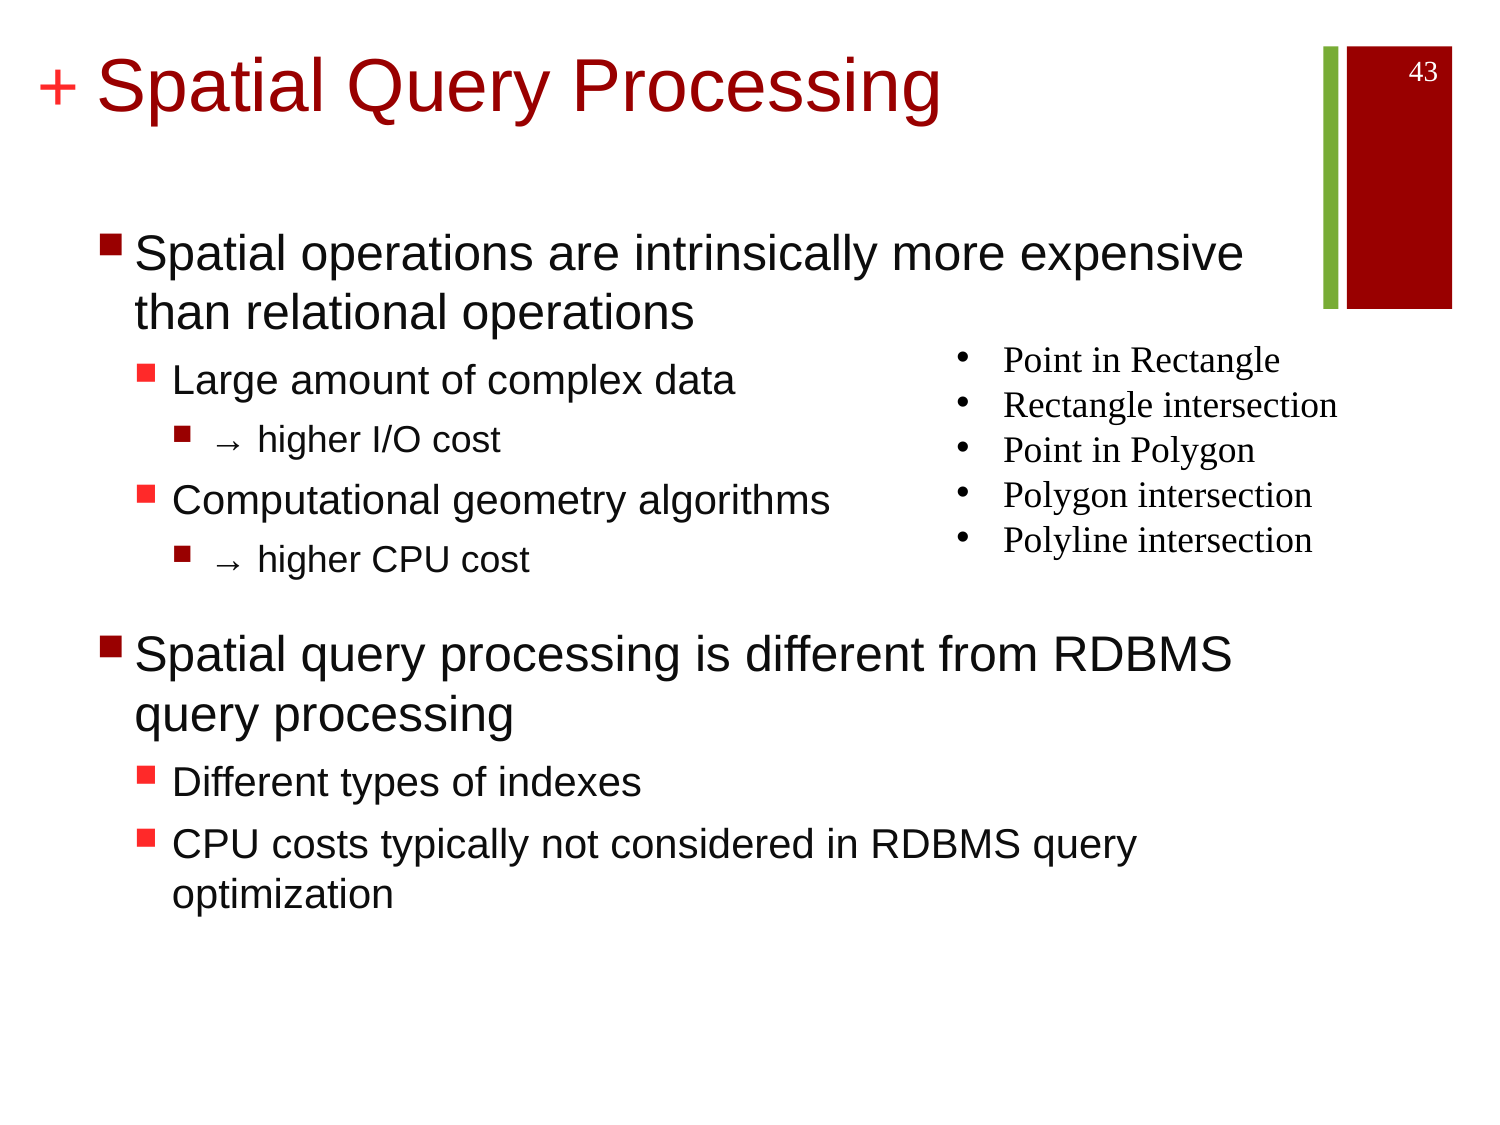

# Spatial Query Processing
43
Spatial operations are intrinsically more expensive than relational operations
Large amount of complex data
→ higher I/O cost
Computational geometry algorithms
→ higher CPU cost
Spatial query processing is different from RDBMS query processing
Different types of indexes
CPU costs typically not considered in RDBMS query optimization
Point in Rectangle
Rectangle intersection
Point in Polygon
Polygon intersection
Polyline intersection